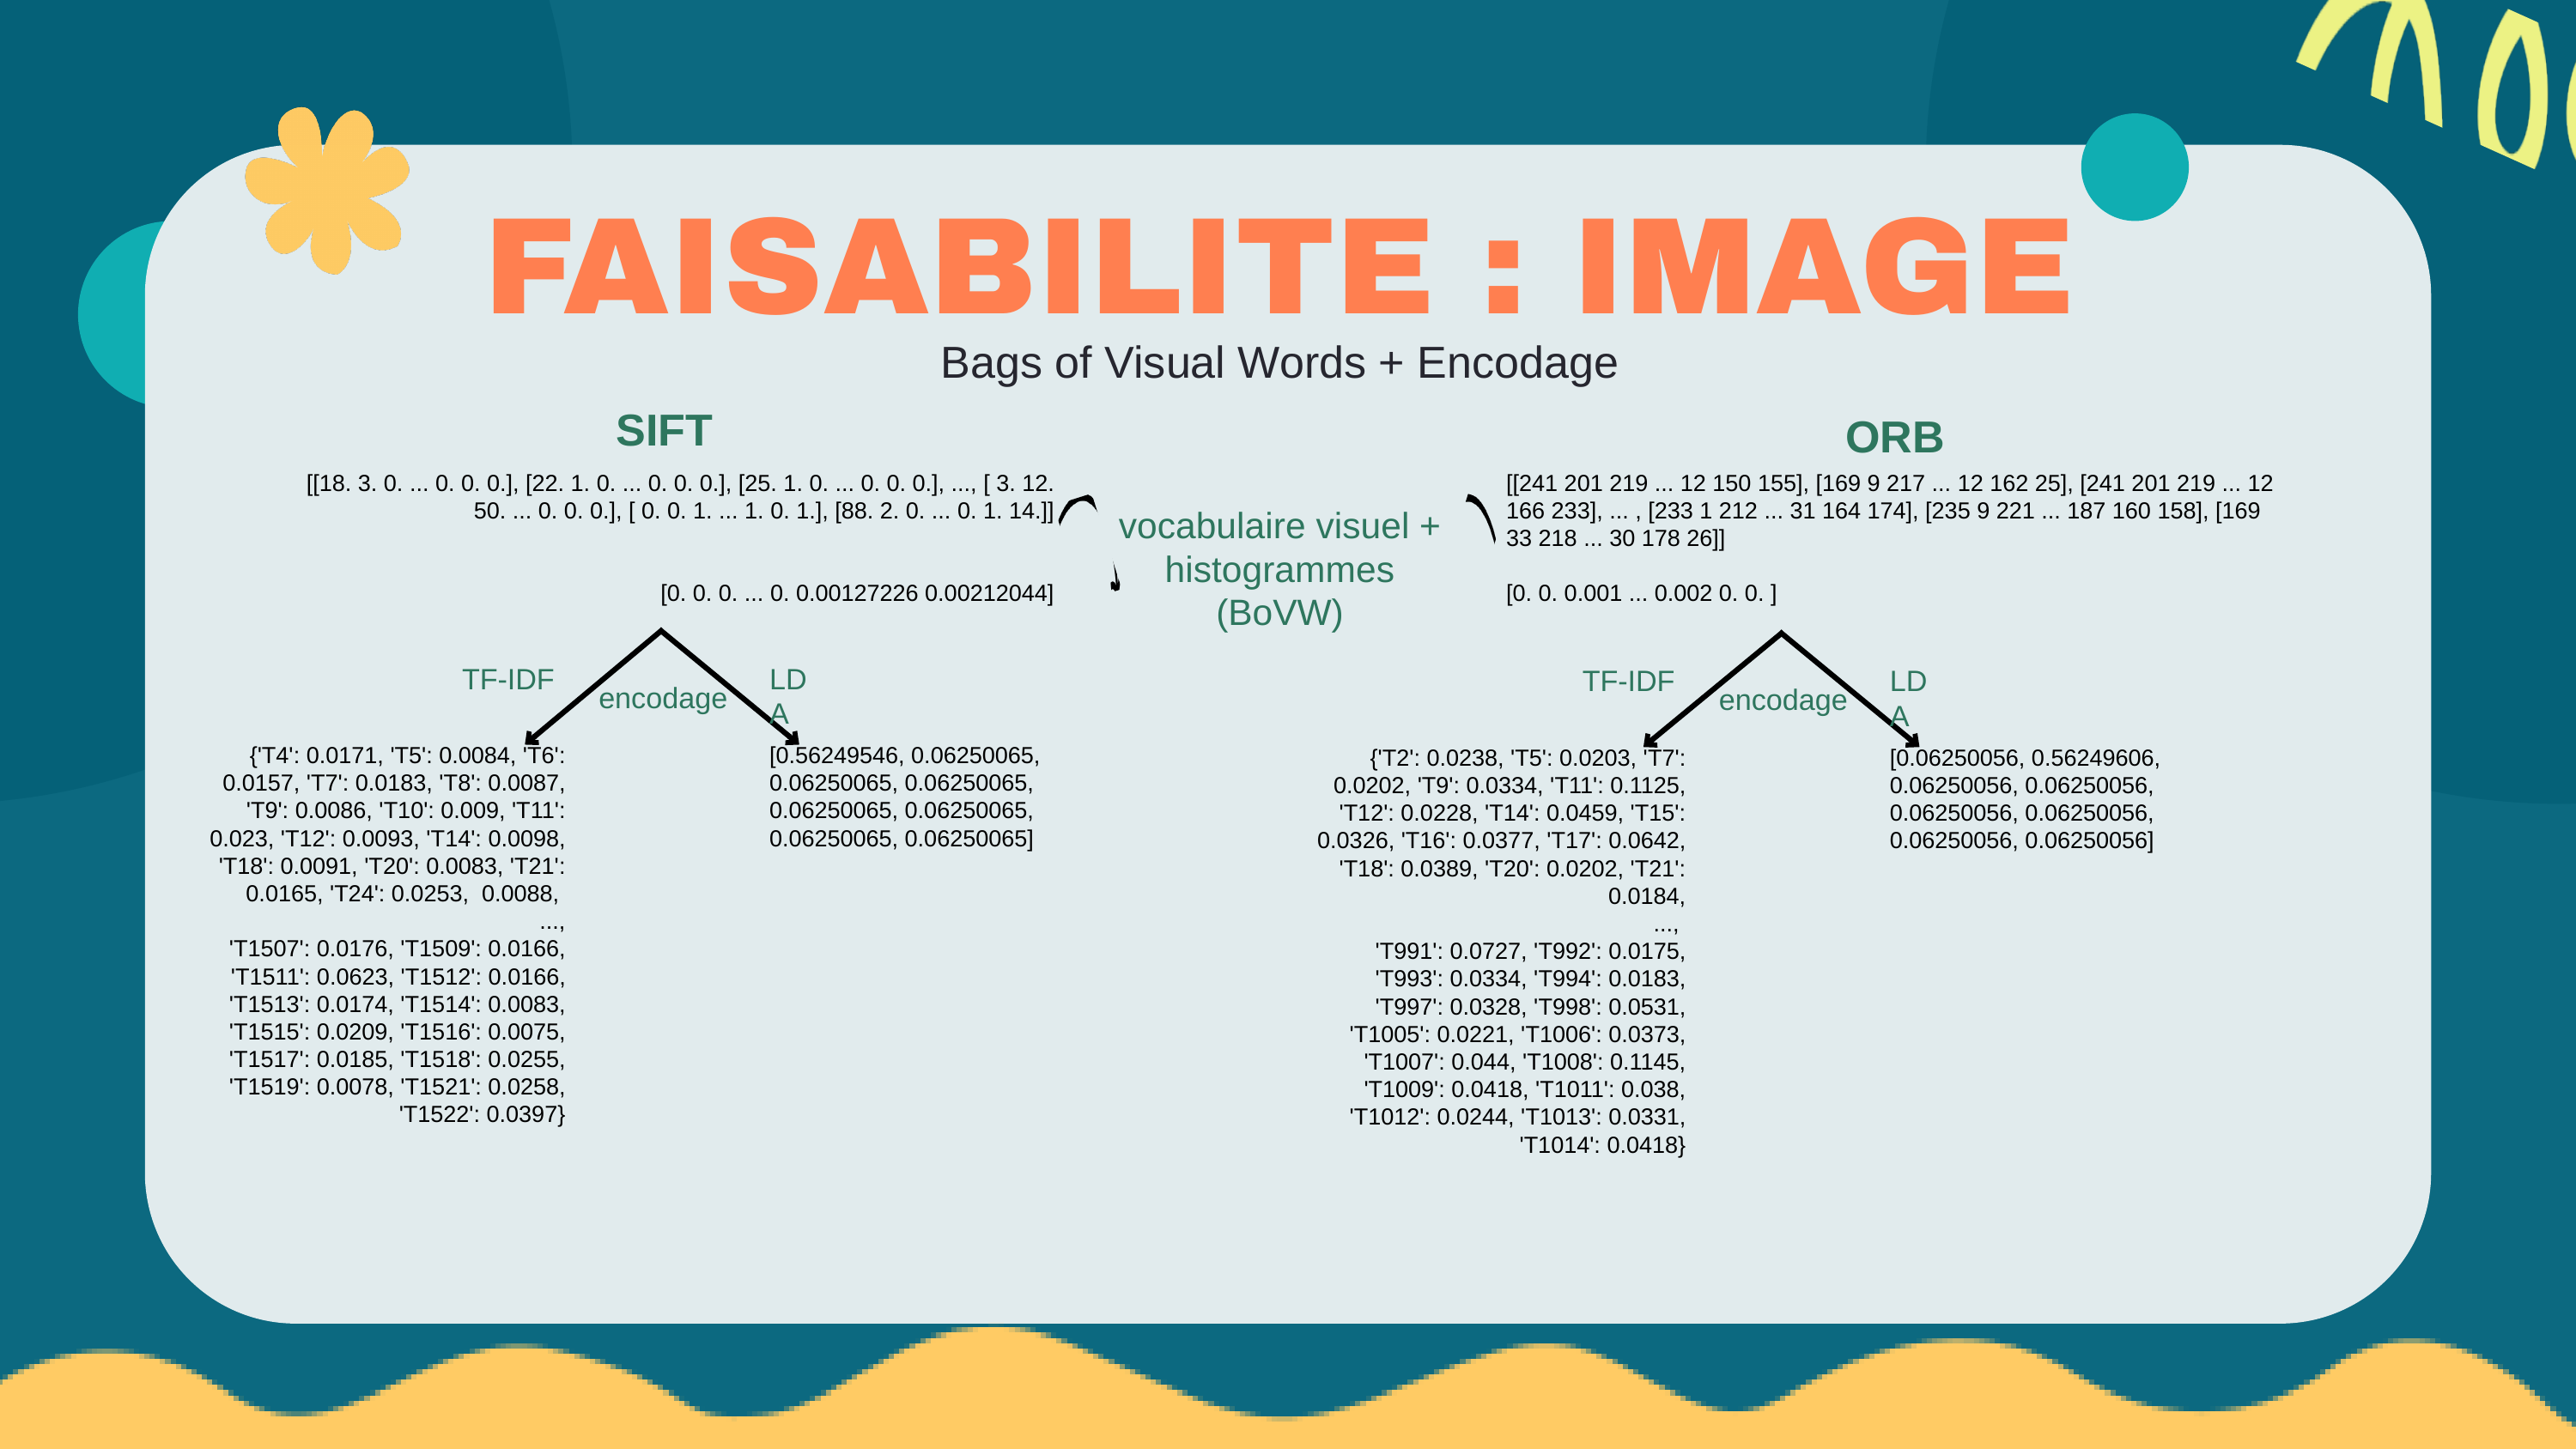

FAISABILITE : IMAGE

Bags of Visual Words + Encodage
SIFT
ORB
[[18. 3. 0. ... 0. 0. 0.], [22. 1. 0. ... 0. 0. 0.], [25. 1. 0. ... 0. 0. 0.], ..., [ 3. 12. 50. ... 0. 0. 0.], [ 0. 0. 1. ... 1. 0. 1.], [88. 2. 0. ... 0. 1. 14.]]
[[241 201 219 ... 12 150 155], [169 9 217 ... 12 162 25], [241 201 219 ... 12 166 233], ... , [233 1 212 ... 31 164 174], [235 9 221 ... 187 160 158], [169 33 218 ... 30 178 26]]
vocabulaire visuel + histogrammes (BoVW)

[0. 0. 0. ... 0. 0.00127226 0.00212044]
[0. 0. 0.001 ... 0.002 0. 0. ]

TF-IDF
LDA
TF-IDF
LDA
encodage
encodage
{'T4': 0.0171, 'T5': 0.0084, 'T6': 0.0157, 'T7': 0.0183, 'T8': 0.0087, 'T9': 0.0086, 'T10': 0.009, 'T11': 0.023, 'T12': 0.0093, 'T14': 0.0098, 'T18': 0.0091, 'T20': 0.0083, 'T21': 0.0165, 'T24': 0.0253,  0.0088,
...,
'T1507': 0.0176, 'T1509': 0.0166, 'T1511': 0.0623, 'T1512': 0.0166, 'T1513': 0.0174, 'T1514': 0.0083, 'T1515': 0.0209, 'T1516': 0.0075, 'T1517': 0.0185, 'T1518': 0.0255, 'T1519': 0.0078, 'T1521': 0.0258, 'T1522': 0.0397}
[0.56249546, 0.06250065, 0.06250065, 0.06250065, 0.06250065, 0.06250065, 0.06250065, 0.06250065]
{'T2': 0.0238, 'T5': 0.0203, 'T7': 0.0202, 'T9': 0.0334, 'T11': 0.1125, 'T12': 0.0228, 'T14': 0.0459, 'T15': 0.0326, 'T16': 0.0377, 'T17': 0.0642, 'T18': 0.0389, 'T20': 0.0202, 'T21': 0.0184,
...,
'T991': 0.0727, 'T992': 0.0175, 'T993': 0.0334, 'T994': 0.0183, 'T997': 0.0328, 'T998': 0.0531, 'T1005': 0.0221, 'T1006': 0.0373, 'T1007': 0.044, 'T1008': 0.1145, 'T1009': 0.0418, 'T1011': 0.038, 'T1012': 0.0244, 'T1013': 0.0331, 'T1014': 0.0418}
[0.06250056, 0.56249606, 0.06250056, 0.06250056, 0.06250056, 0.06250056, 0.06250056, 0.06250056]